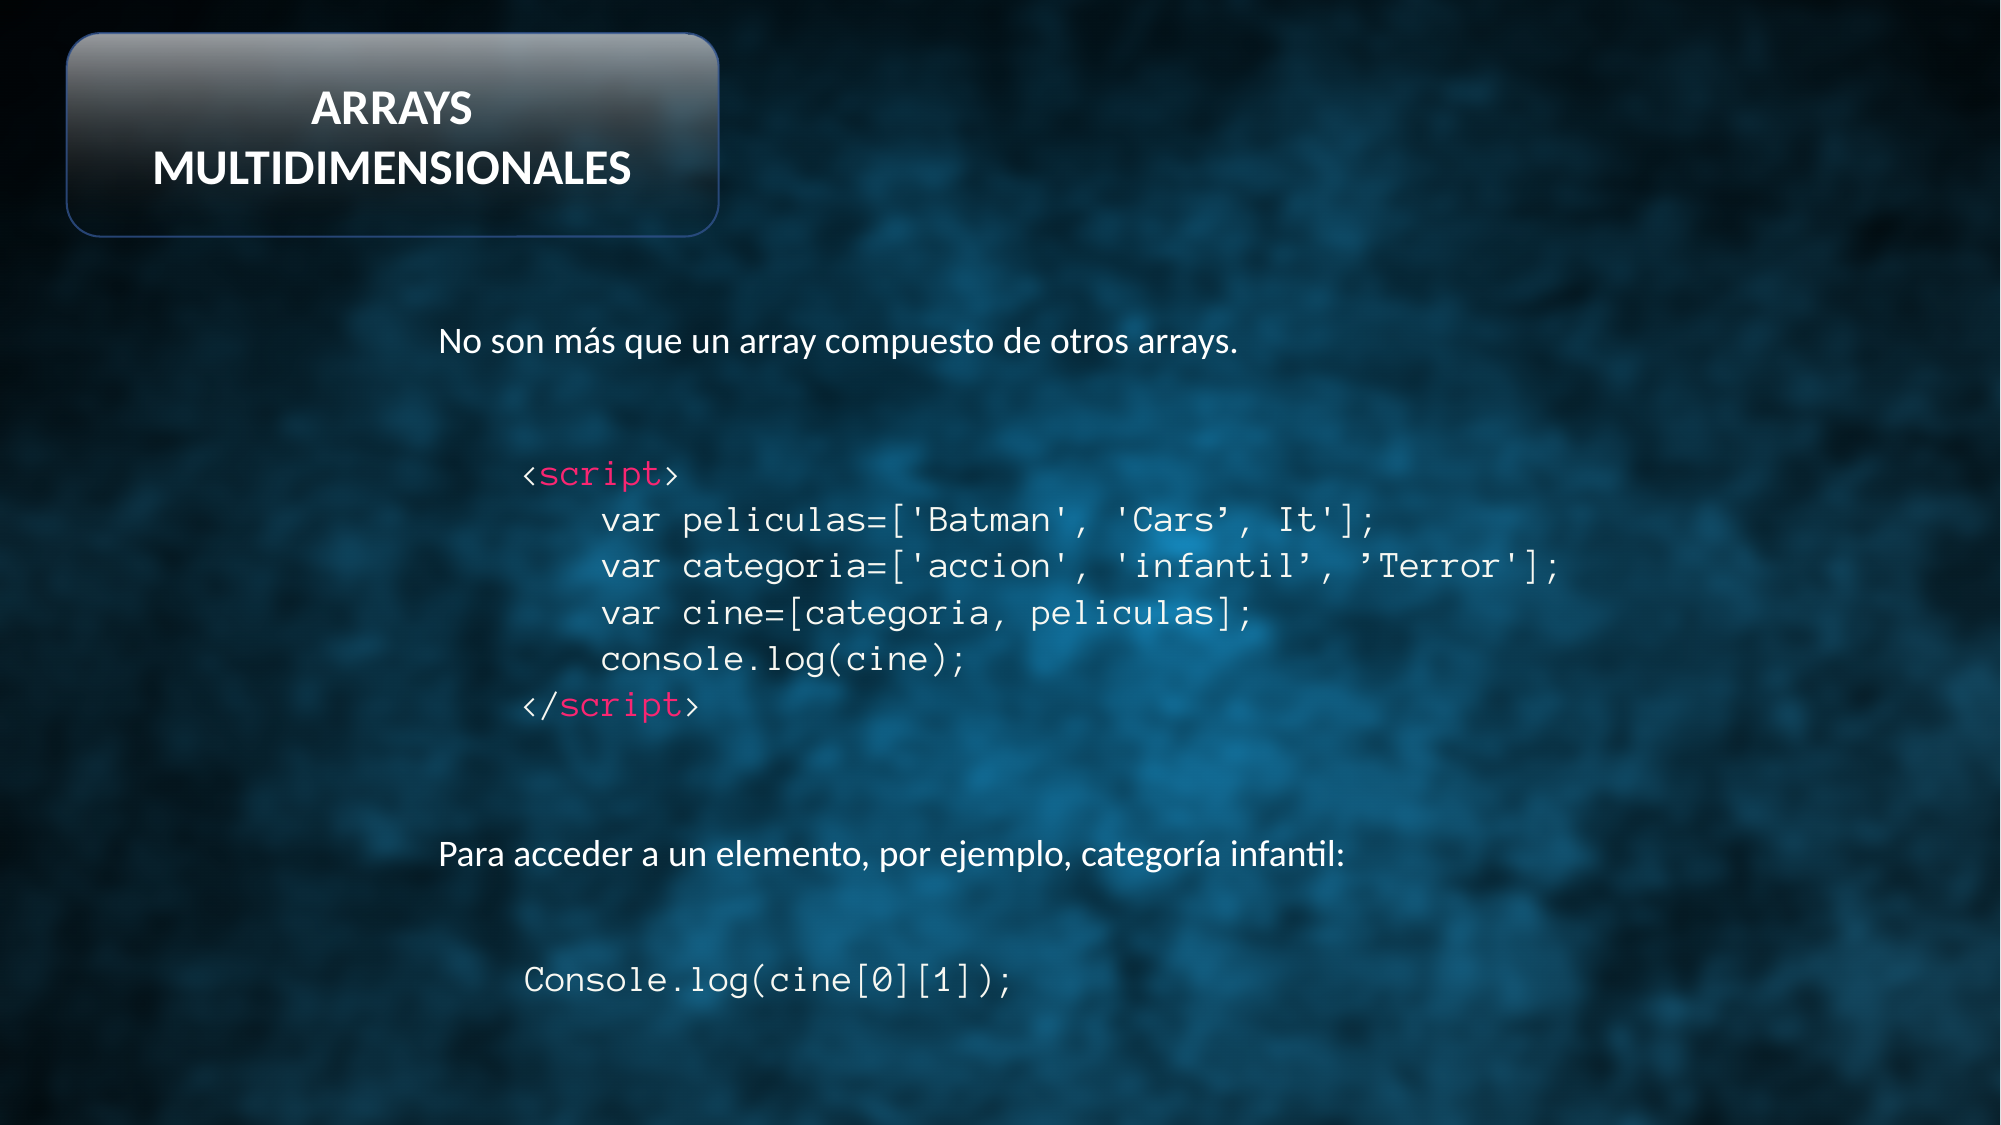

ARRAYS MULTIDIMENSIONALES
No son más que un array compuesto de otros arrays.
    <script>
        var peliculas=['Batman', 'Cars’, It'];
        var categoria=['accion', 'infantil’, ’Terror'];
        var cine=[categoria, peliculas];
        console.log(cine);
    </script>
Para acceder a un elemento, por ejemplo, categoría infantil:
 Console.log(cine[0][1]);